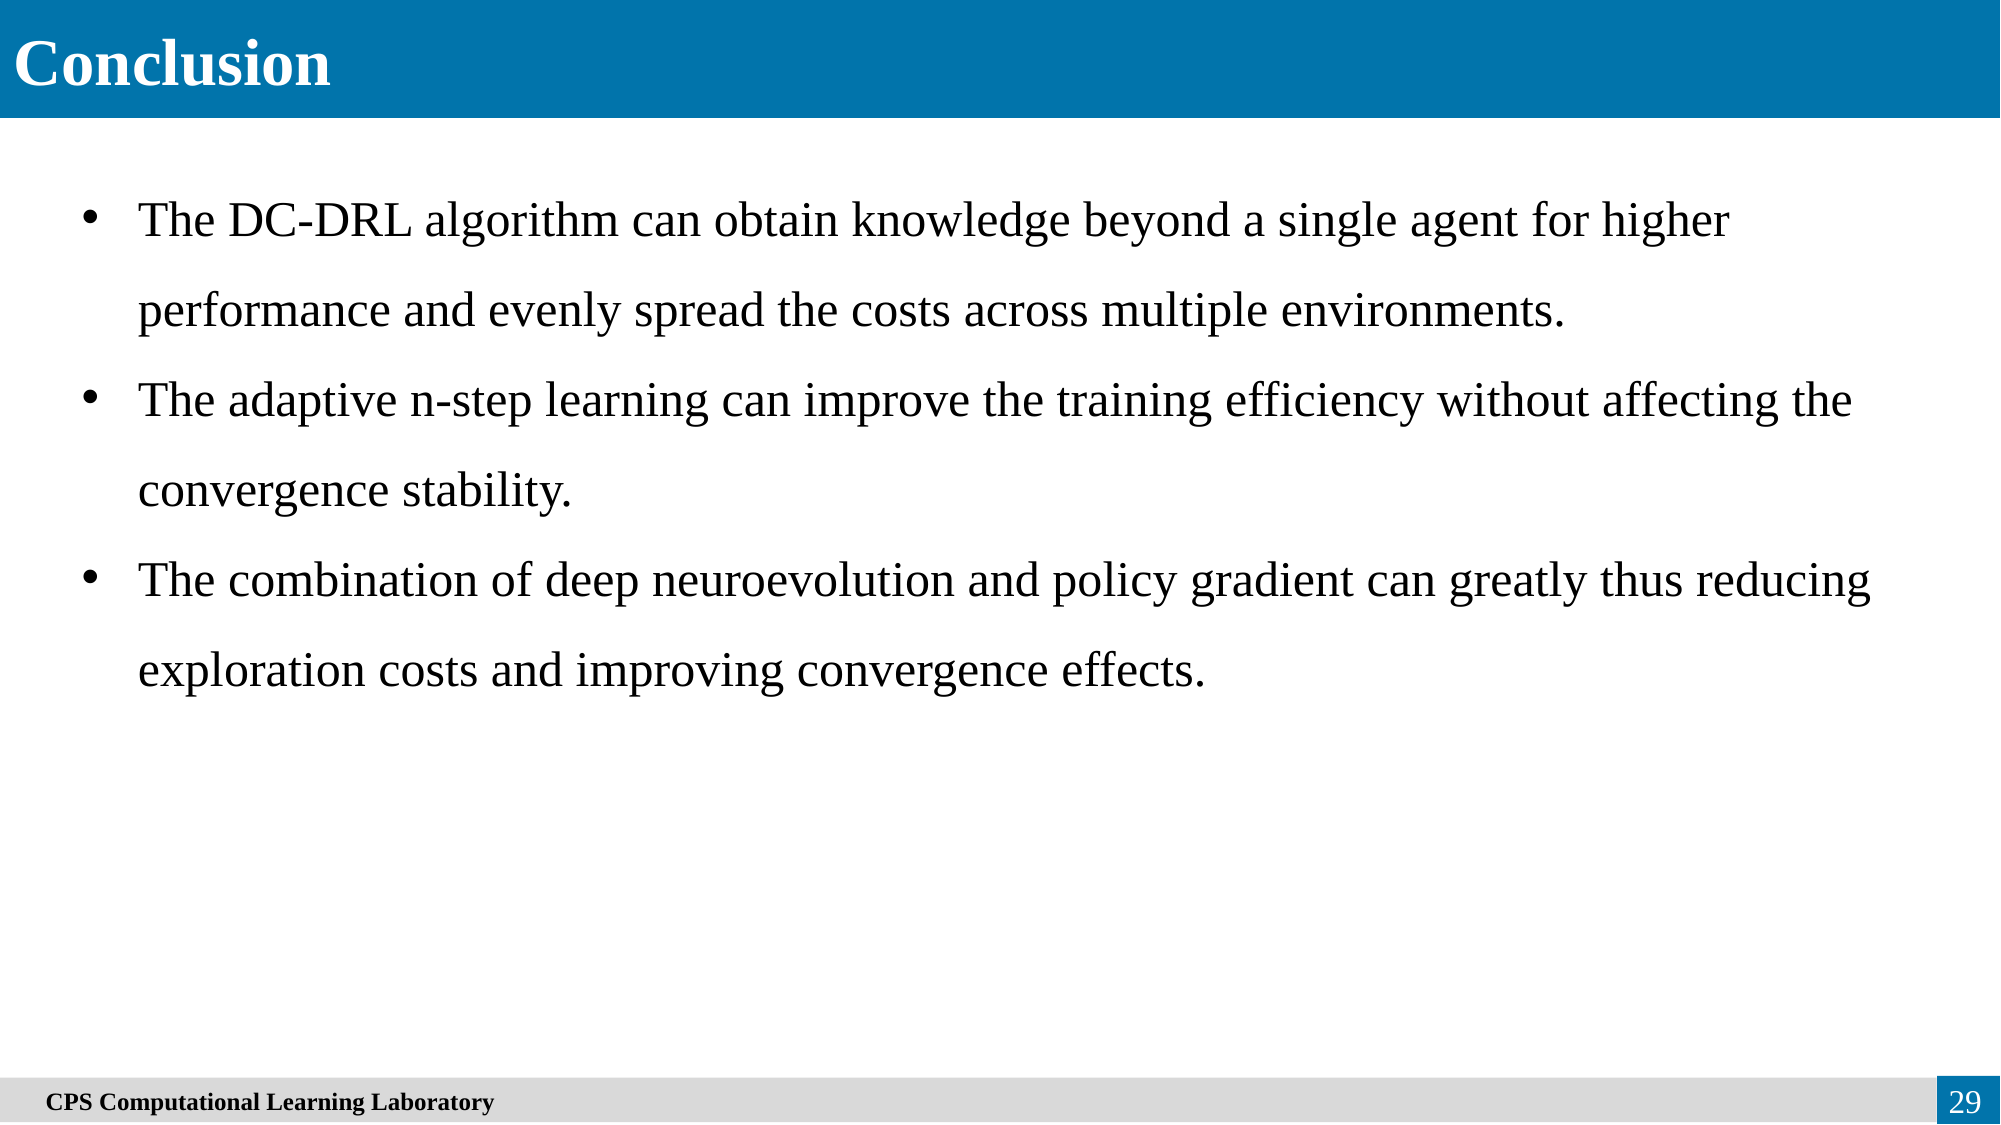

Conclusion
The DC-DRL algorithm can obtain knowledge beyond a single agent for higher performance and evenly spread the costs across multiple environments.
The adaptive n-step learning can improve the training efficiency without affecting the convergence stability.
The combination of deep neuroevolution and policy gradient can greatly thus reducing exploration costs and improving convergence effects.

29
　CPS Computational Learning Laboratory